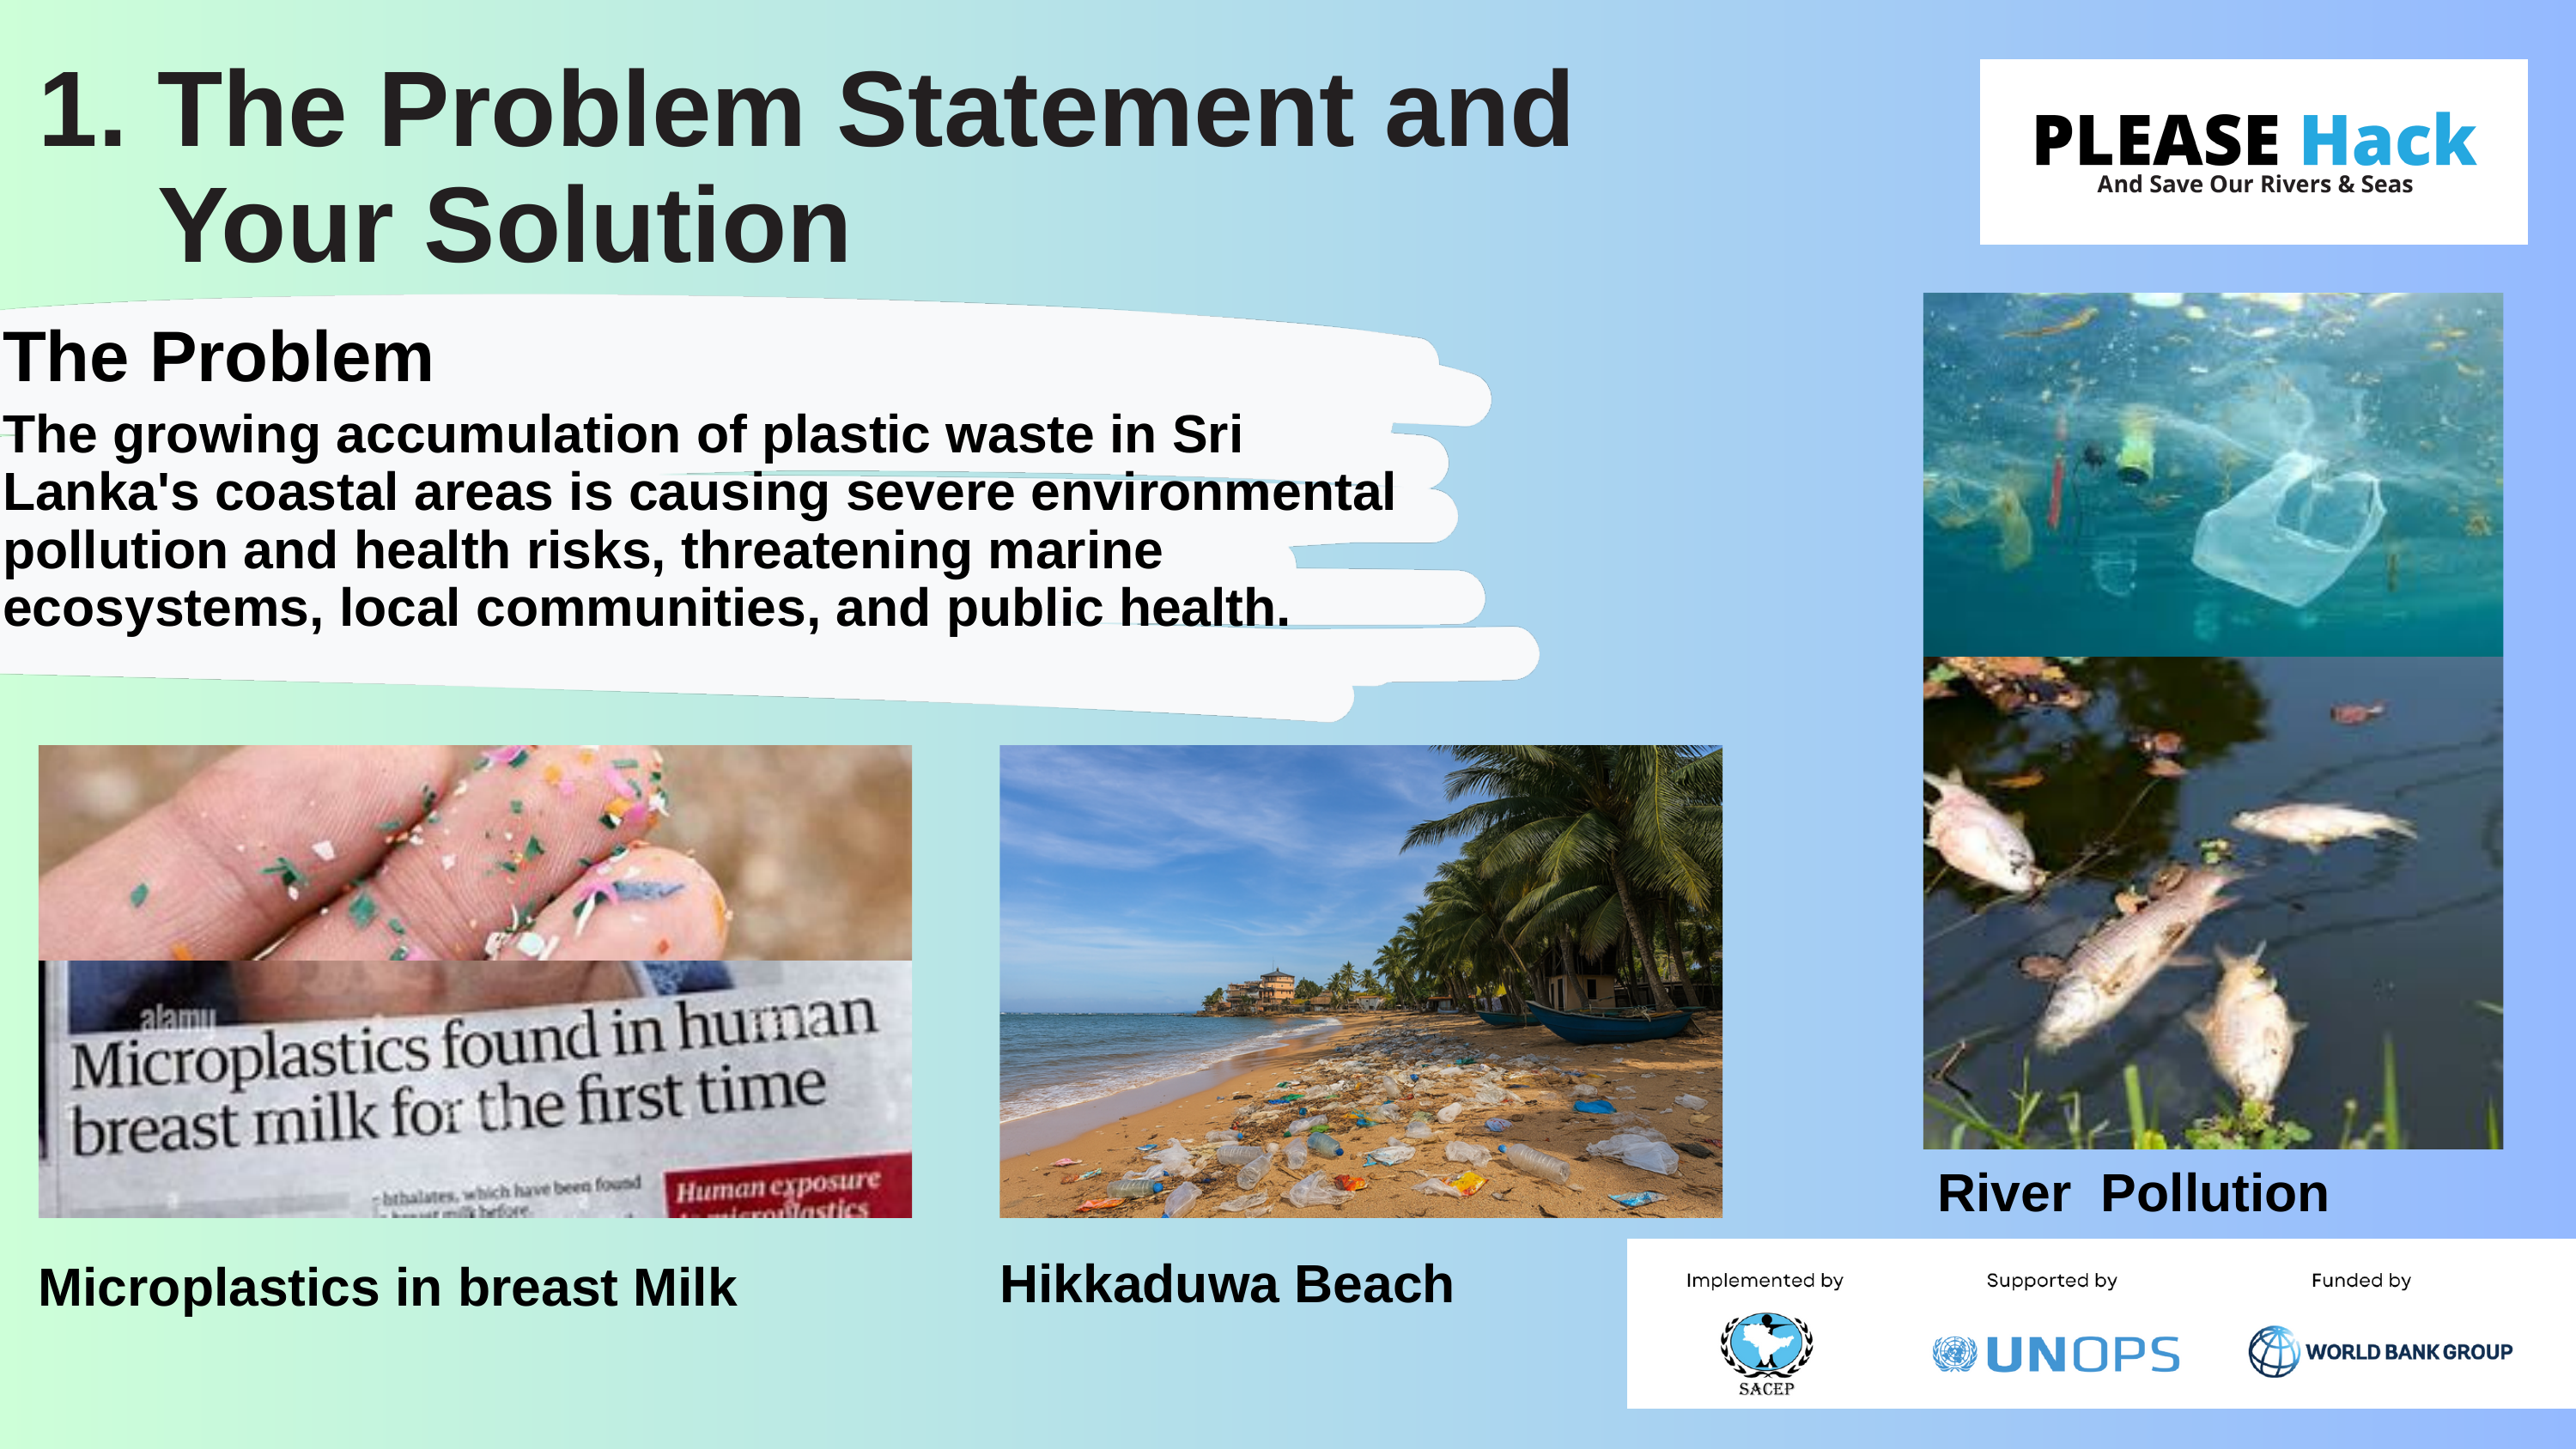

1. The Problem Statement and
    Your Solution

The Problem
The growing accumulation of plastic waste in Sri Lanka's coastal areas is causing severe environmental pollution and health risks, threatening marine ecosystems, local communities, and public health.

River  Pollution

Hikkaduwa Beach
Microplastics in breast Milk